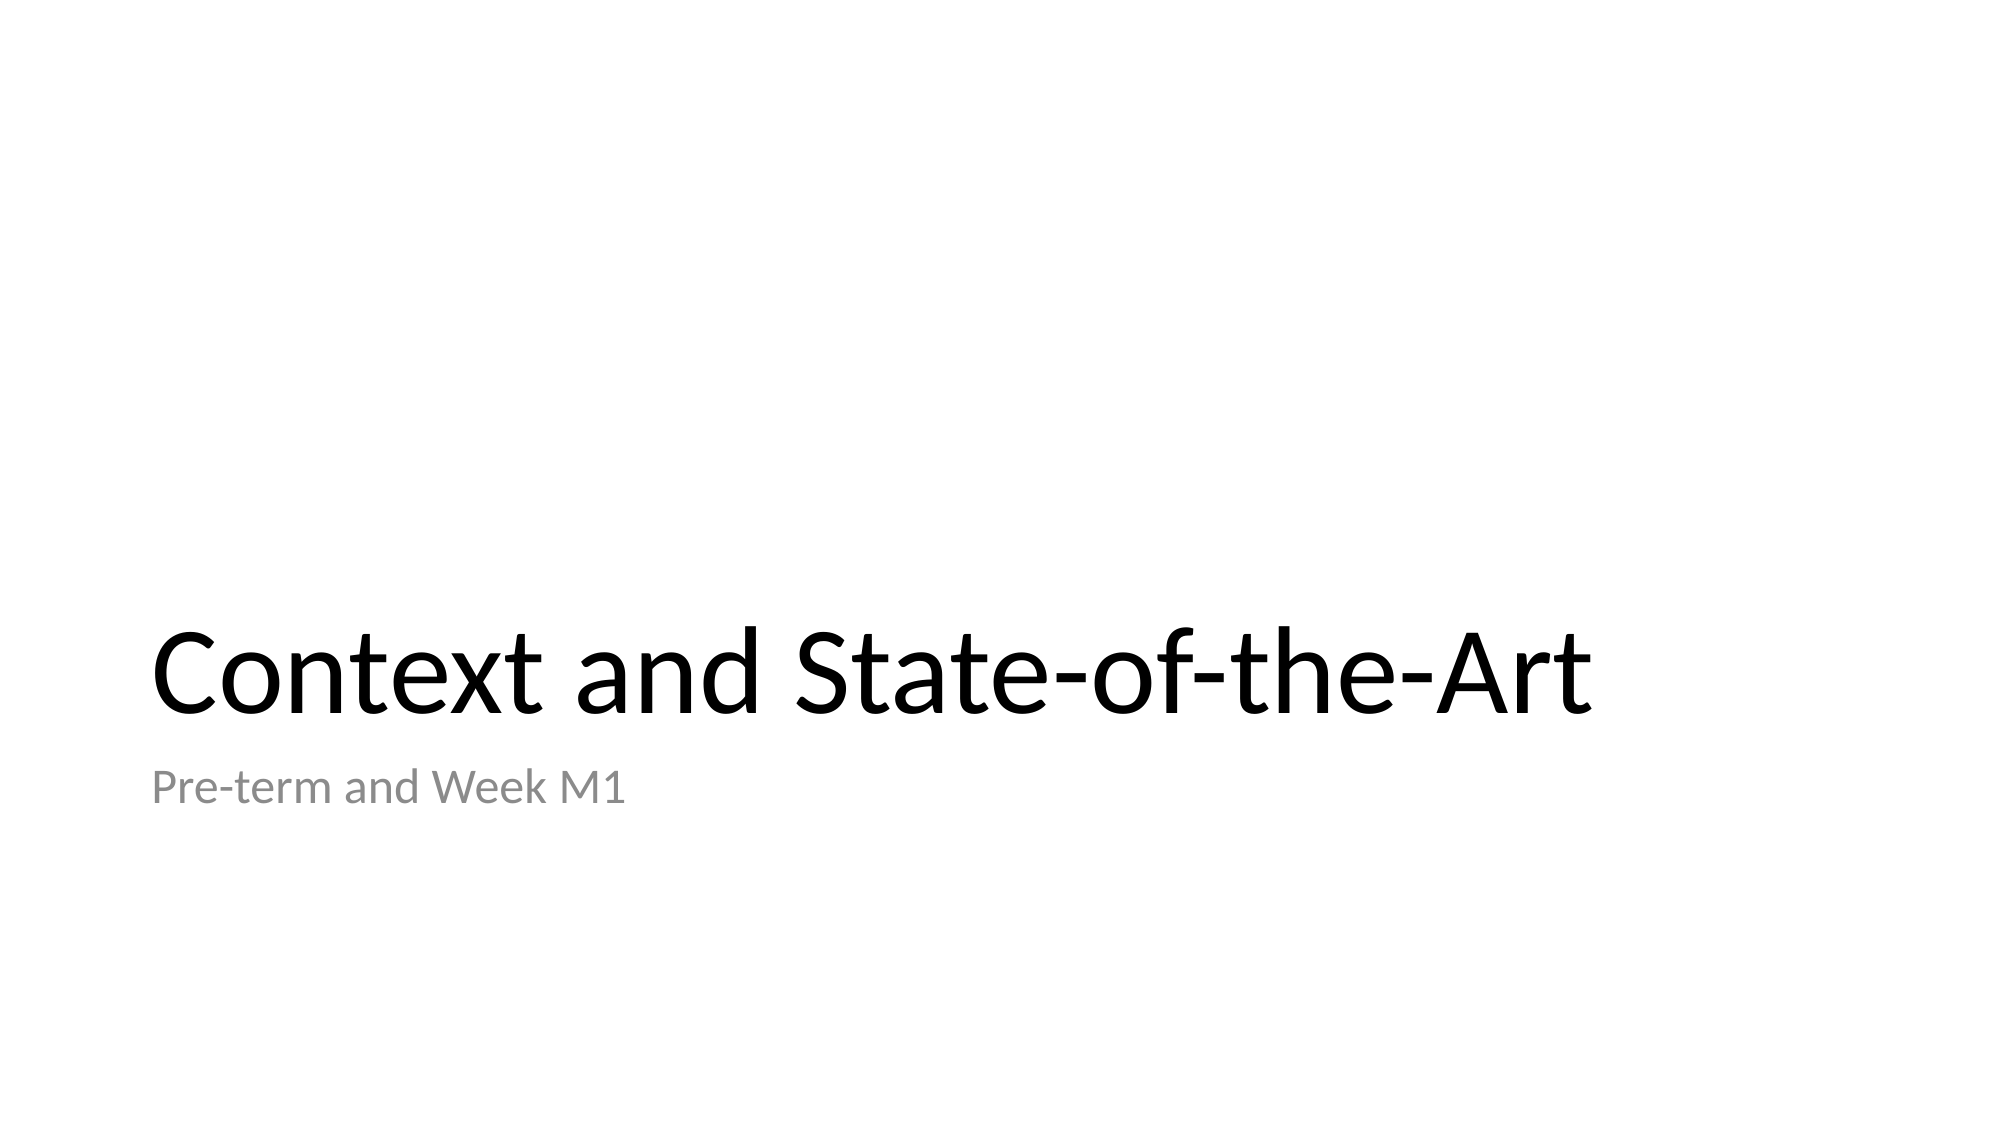

# Context and State-of-the-Art
Pre-term and Week M1